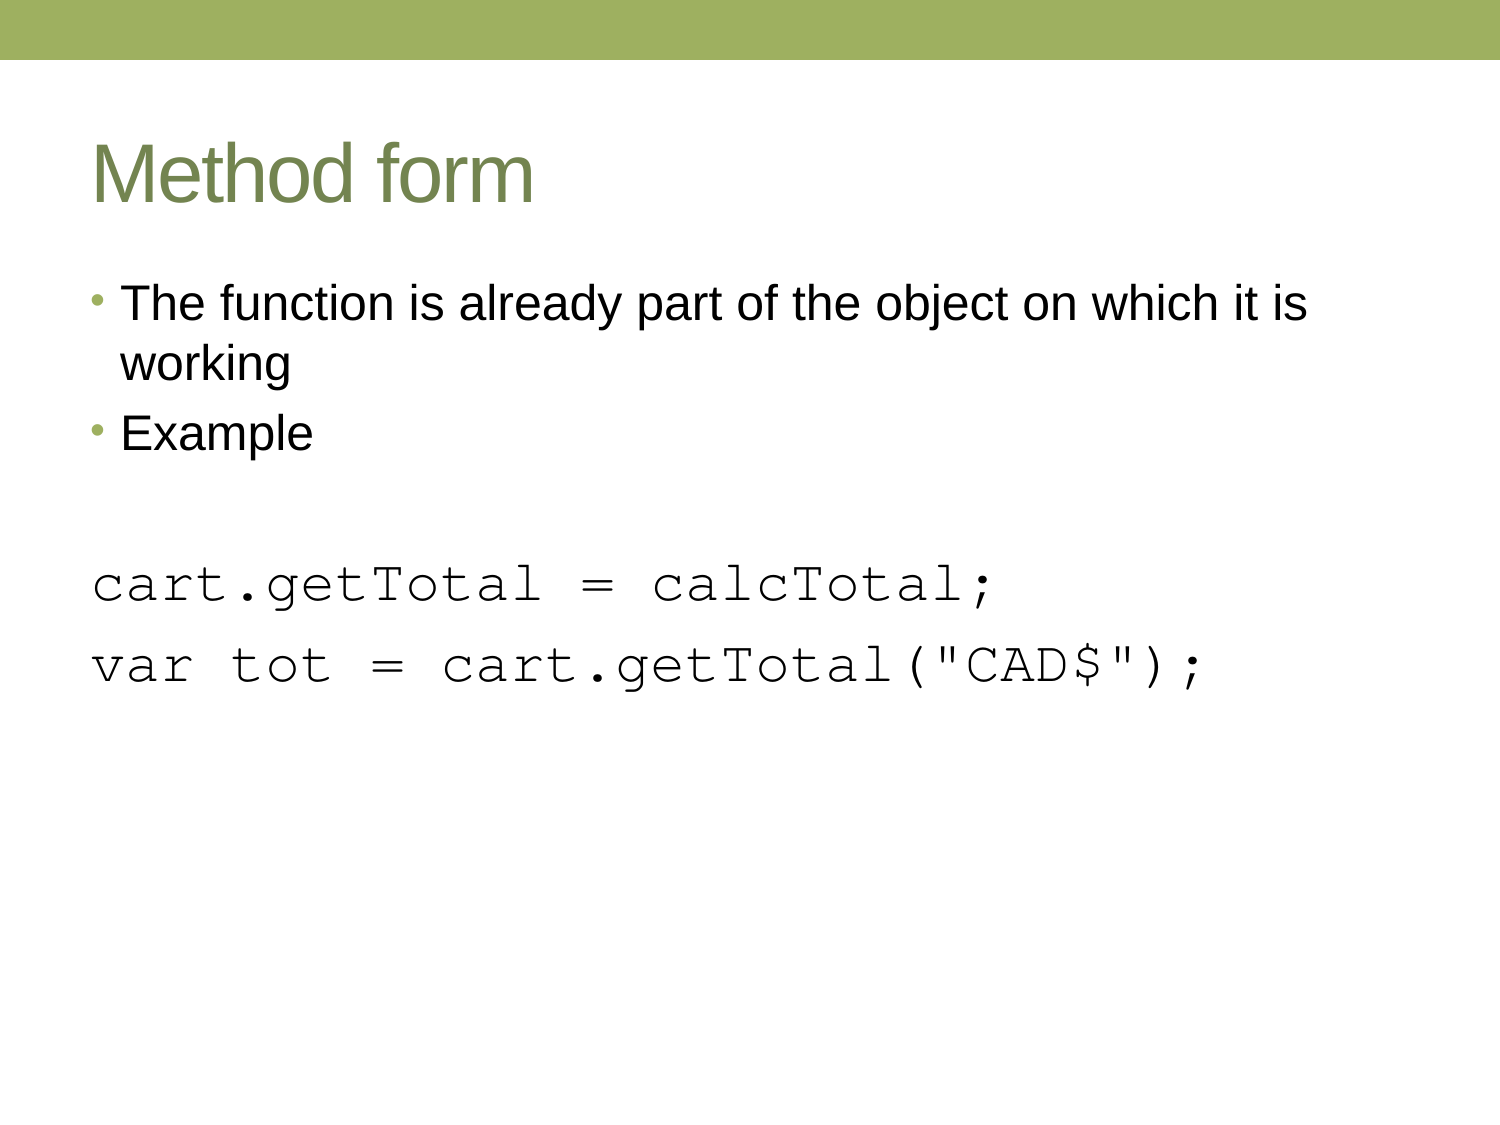

# Method form
The function is already part of the object on which it is working
Example

cart.getTotal = calcTotal;
var tot = cart.getTotal("CAD$");